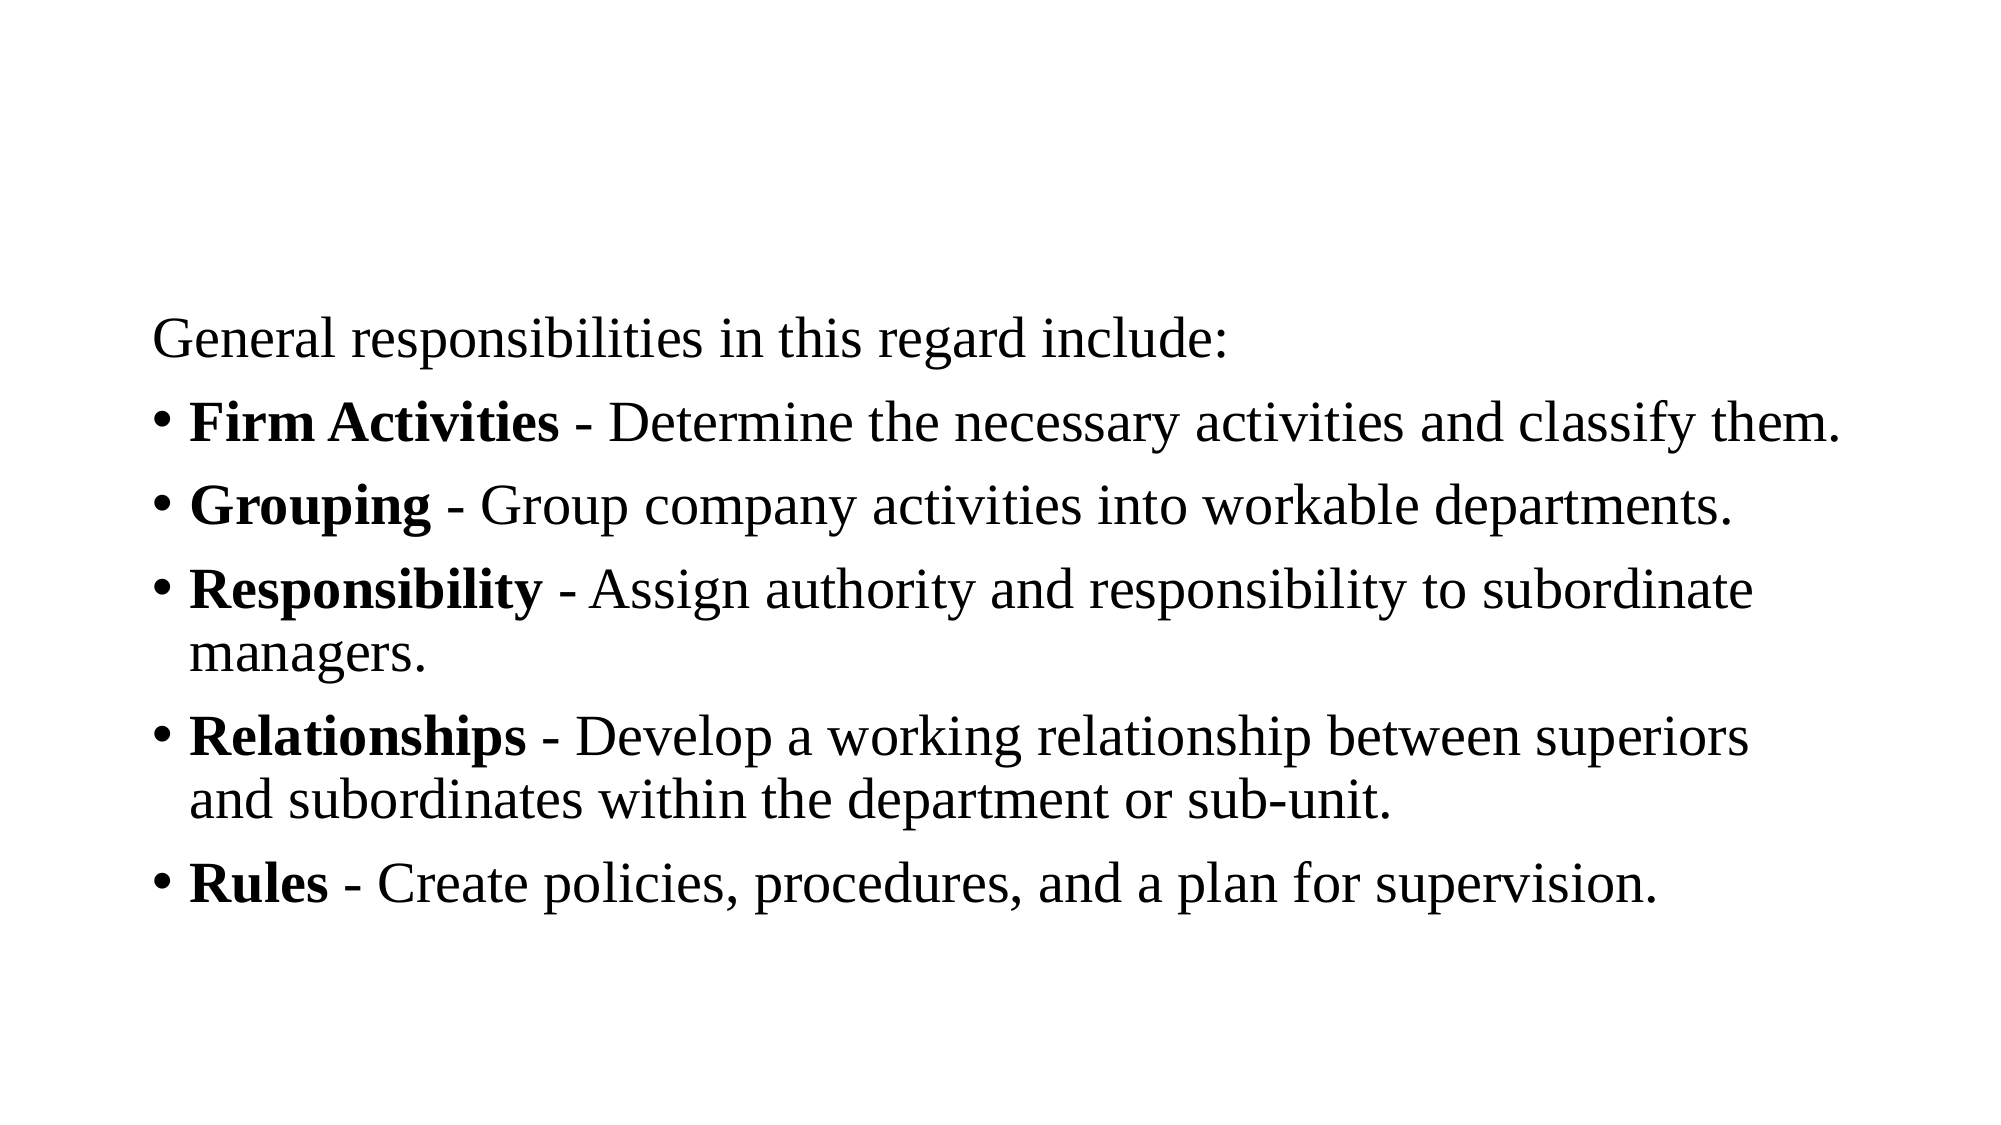

#
General responsibilities in this regard include:
Firm Activities - Determine the necessary activities and classify them.
Grouping - Group company activities into workable departments.
Responsibility - Assign authority and responsibility to subordinate managers.
Relationships - Develop a working relationship between superiors and subordinates within the department or sub-unit.
Rules - Create policies, procedures, and a plan for supervision.